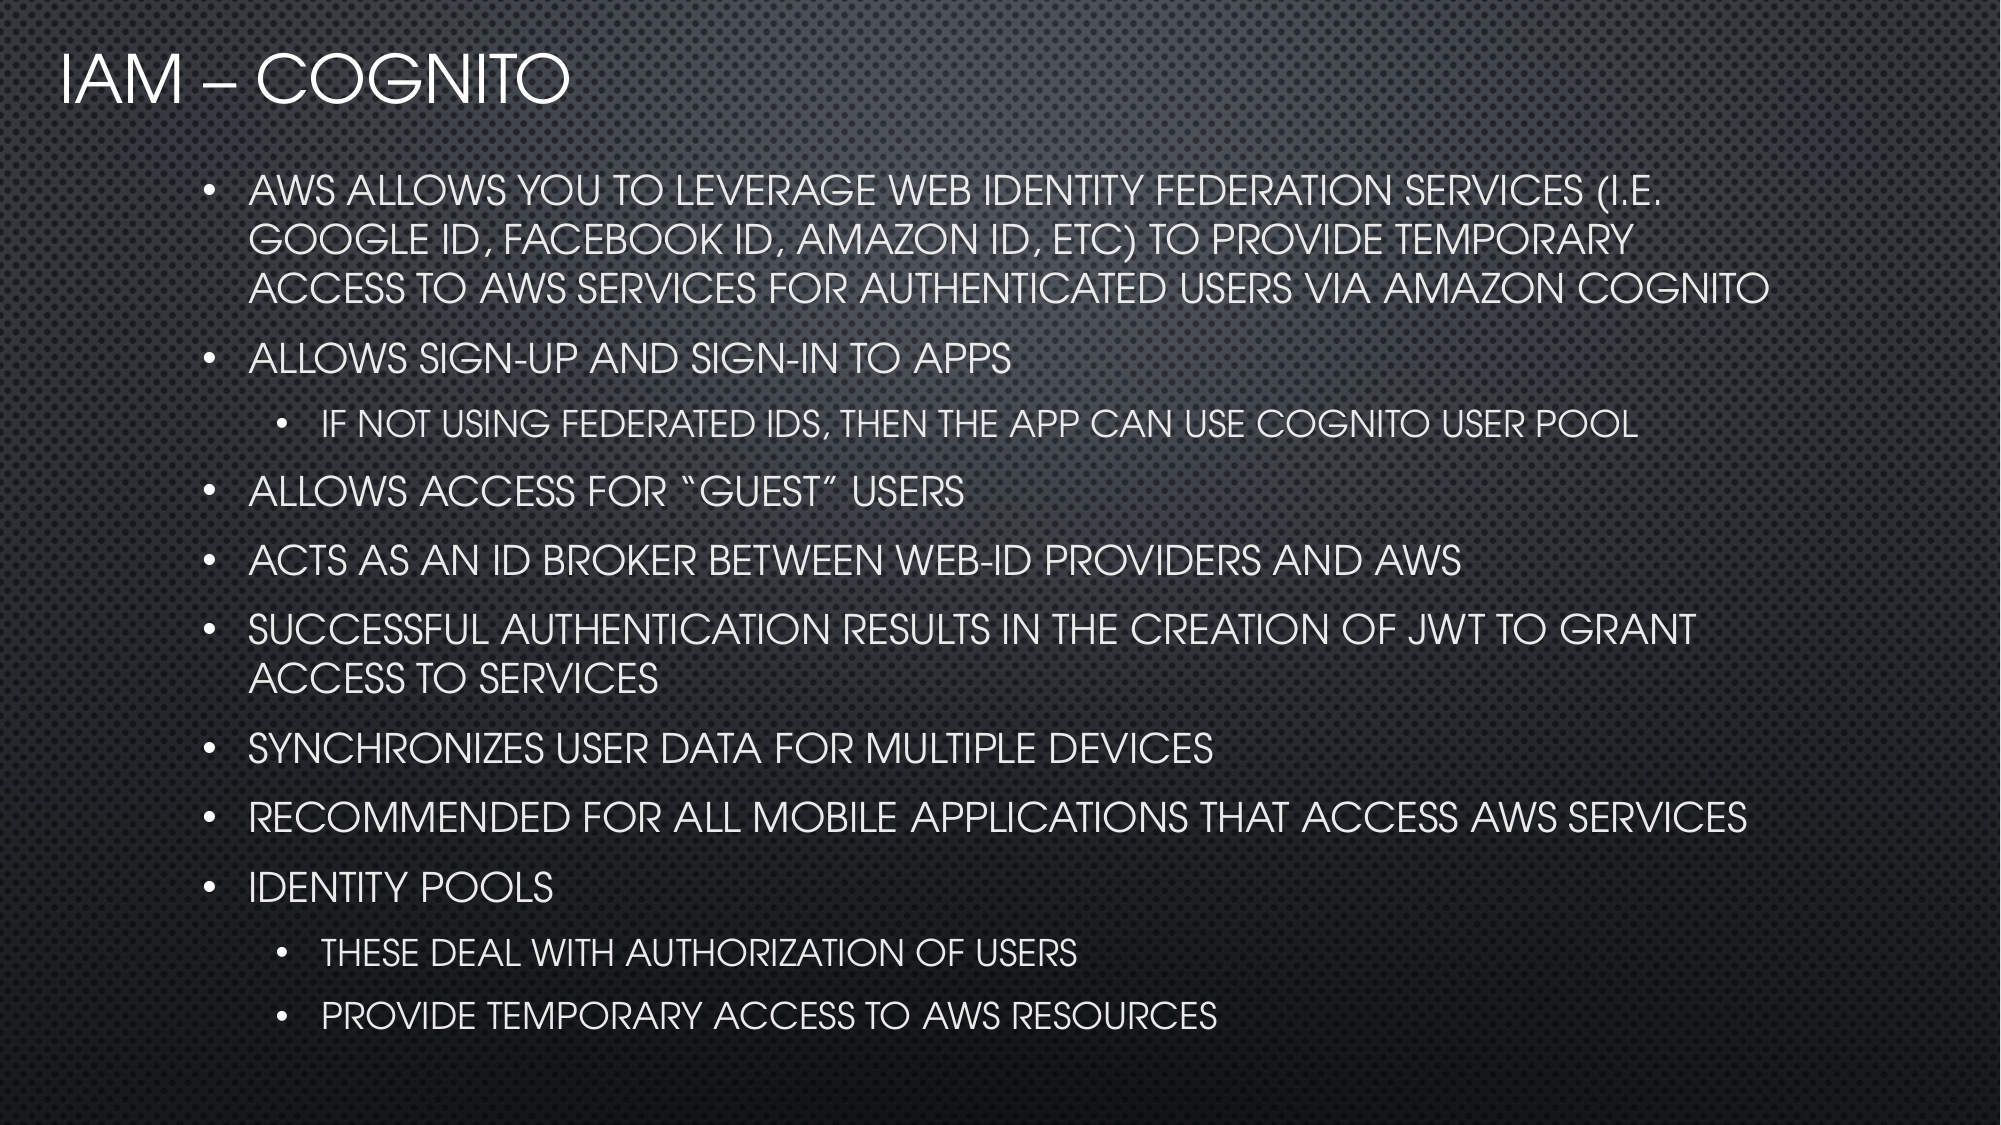

# IAM – cognito

AWS allows you to leverage Web Identity Federation services (i.e. google id, facebook id, amazon id, etc) to provide temporary access to AWS services for authenticated users via Amazon Cognito
Allows sign-up and sign-in to apps
If not using federated IDs, then the app can use Cognito user pool
Allows access for “guest” users
Acts as an ID broker between web-id providers and AWS
Successful Authentication results in the creation of JWT to grant access to services
Synchronizes user data for multiple devices
Recommended for all mobile applications that access AWS services
Identity pools
These deal with authorization of users
Provide temporary access to AWS resources